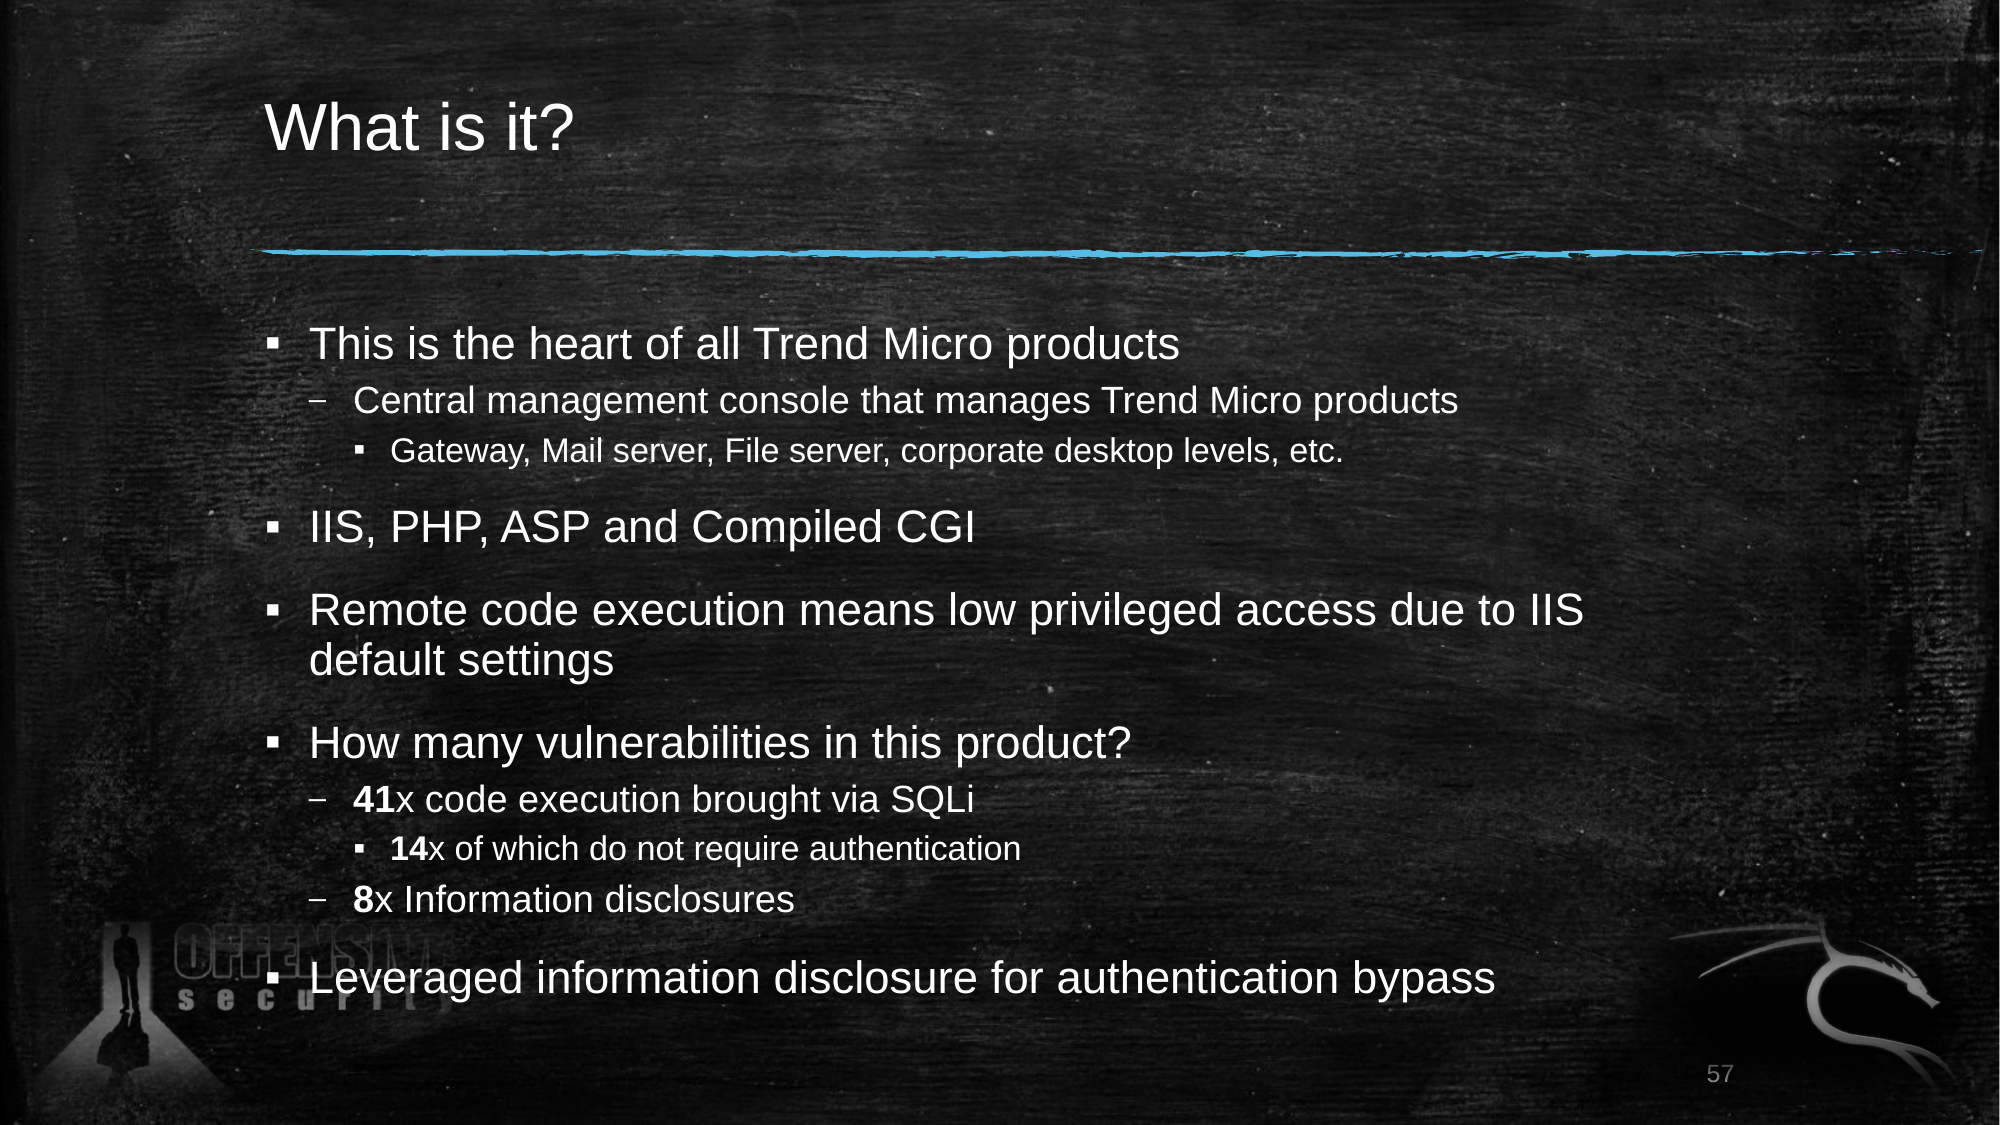

# What is it?
This is the heart of all Trend Micro products
Central management console that manages Trend Micro products
Gateway, Mail server, File server, corporate desktop levels, etc.
IIS, PHP, ASP and Compiled CGI
Remote code execution means low privileged access due to IIS default settings
How many vulnerabilities in this product?
41x code execution brought via SQLi
14x of which do not require authentication
8x Information disclosures
Leveraged information disclosure for authentication bypass

57